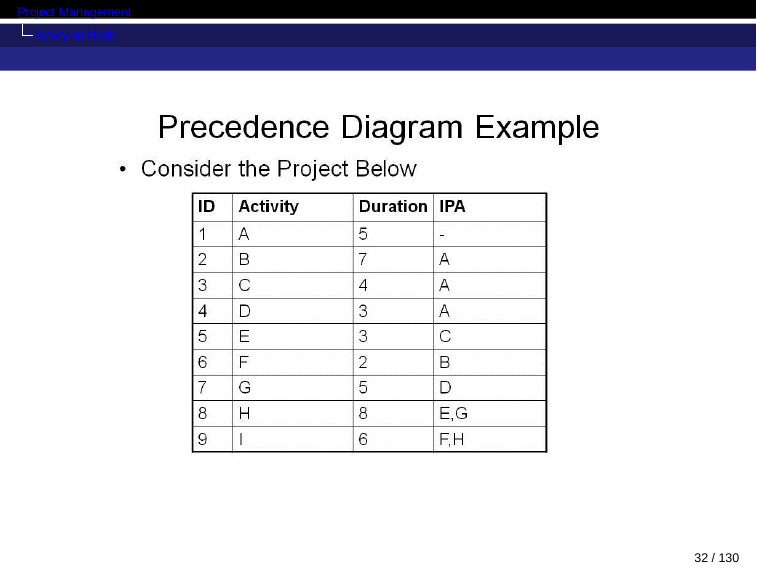

Project Management

Activity on Node

32 / 130